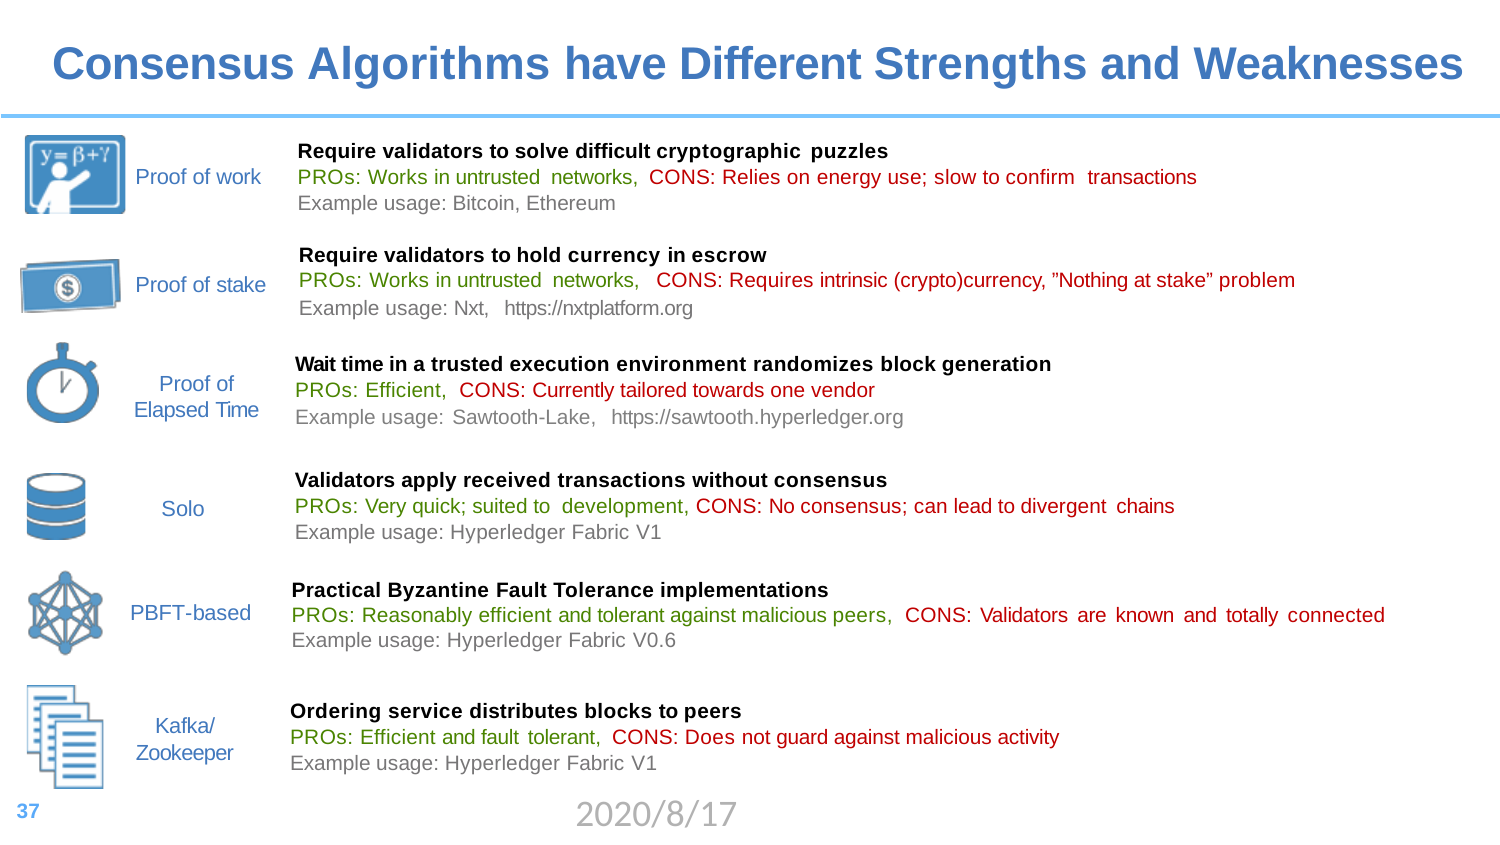

# Consensus Algorithms have Different Strengths and Weaknesses
Require validators to solve difficult cryptographic puzzles
PROs: Works in untrusted networks,  CONS: Relies on energy use; slow to confirm transactions
Example usage: Bitcoin, Ethereum

Proof of work
Require validators to hold currency in escrow
PROs: Works in untrusted networks,   CONS: Requires intrinsic (crypto)currency, ”Nothing at stake” problem
Example usage: Nxt,   https://nxtplatform.org

Proof of stake

Wait time in a trusted execution environment randomizes block generation
PROs: Efficient,  CONS: Currently tailored towards one vendor
Example usage:  Sawtooth-Lake,   https://sawtooth.hyperledger.org
Proof of
Elapsed Time
Validators apply received transactions without consensus
PROs: Very quick; suited to development, CONS: No consensus; can lead to divergent chains
Example usage: Hyperledger Fabric V1

Solo

Practical Byzantine Fault Tolerance implementations
PROs: Reasonably efficient and tolerant against malicious peers,  CONS: Validators are known and totally connected
Example usage: Hyperledger Fabric V0.6
PBFT-based

Ordering service distributes blocks to peers
PROs: Efficient and fault tolerant,  CONS: Does not guard against malicious activity
Example usage: Hyperledger Fabric V1
Kafka/
Zookeeper
2020/8/17
37